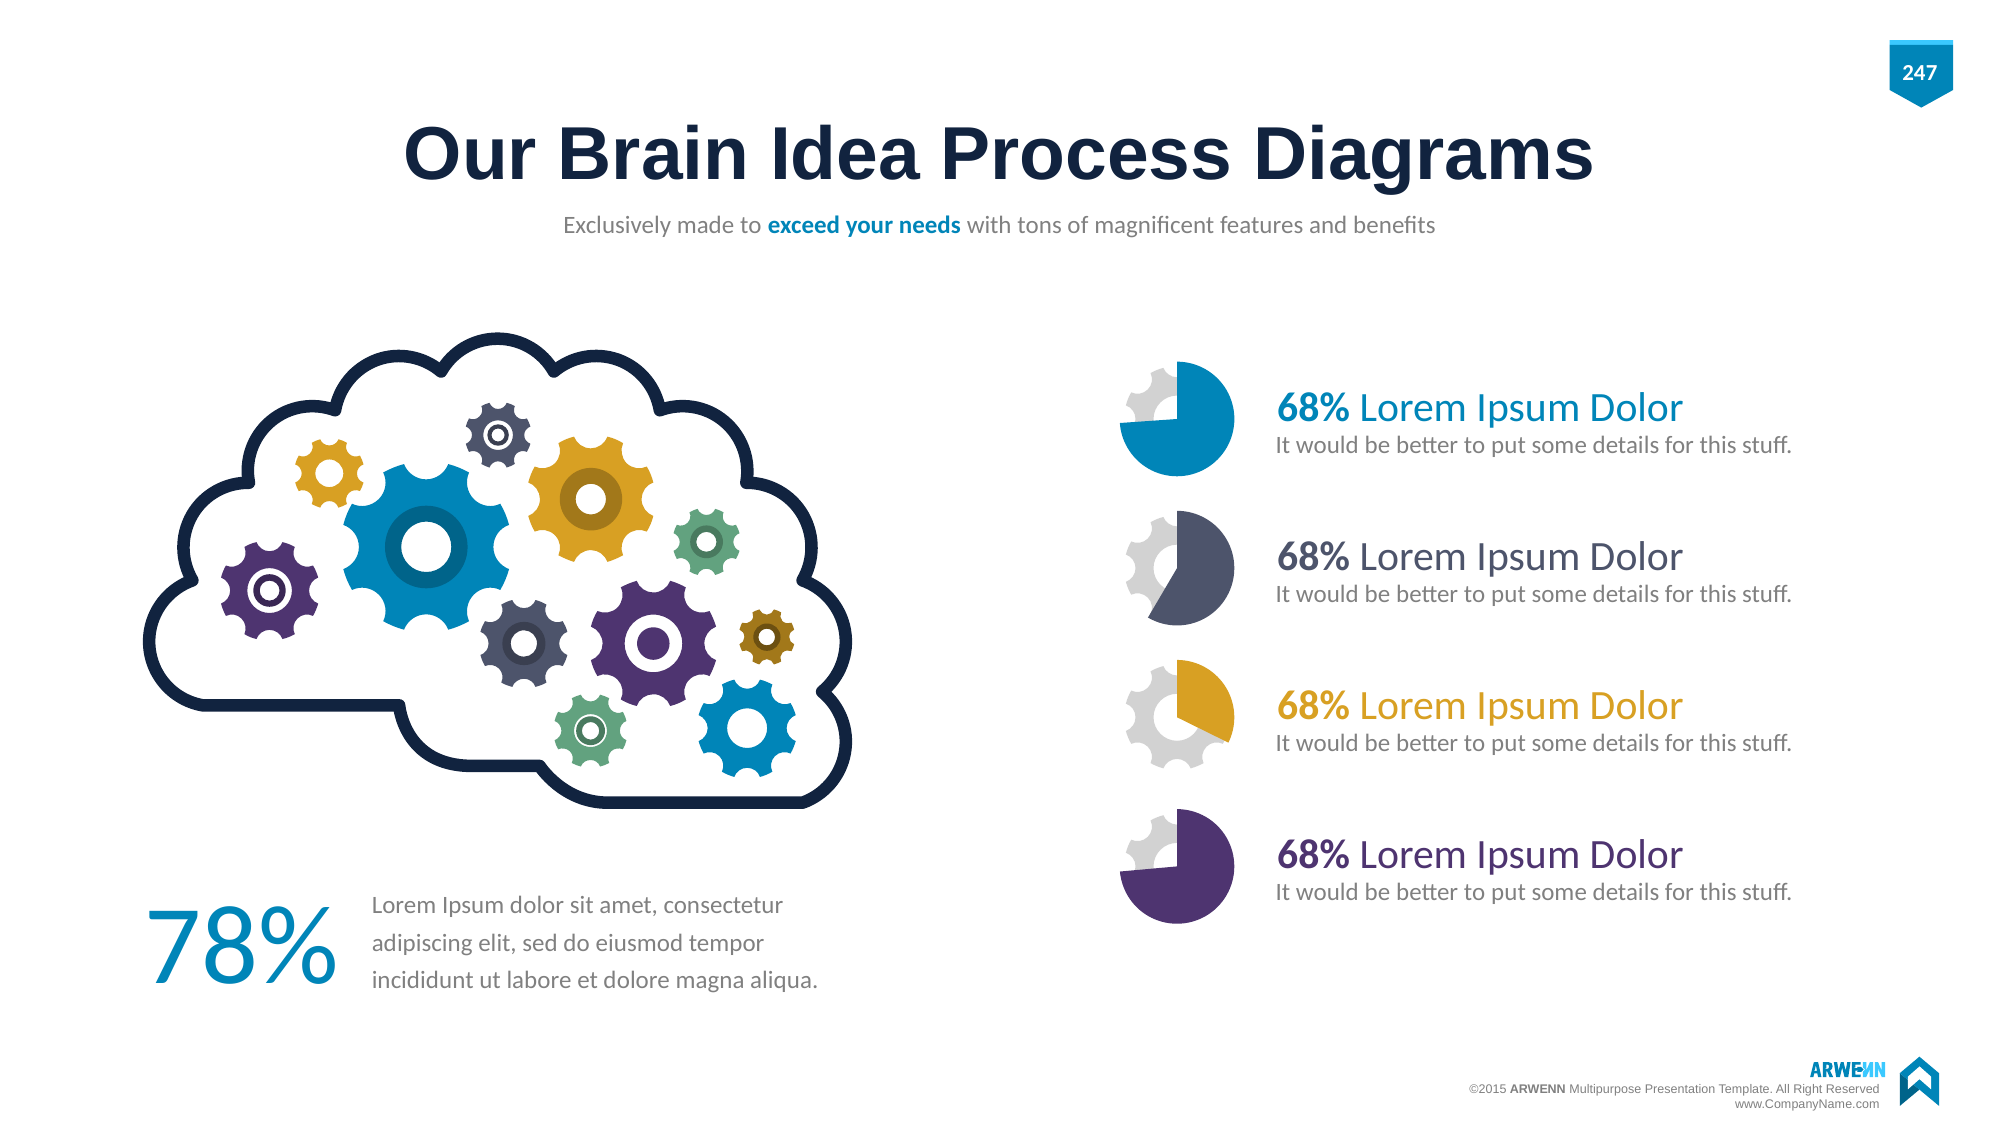

# Our Brain Idea Process Diagrams
Exclusively made to exceed your needs with tons of magnificent features and benefits

68% Lorem Ipsum Dolor
It would be better to put some details for this stuff.

68% Lorem Ipsum Dolor
It would be better to put some details for this stuff.

68% Lorem Ipsum Dolor
It would be better to put some details for this stuff.

68% Lorem Ipsum Dolor
It would be better to put some details for this stuff.
78%
Lorem Ipsum dolor sit amet, consectetur adipiscing elit, sed do eiusmod tempor incididunt ut labore et dolore magna aliqua.